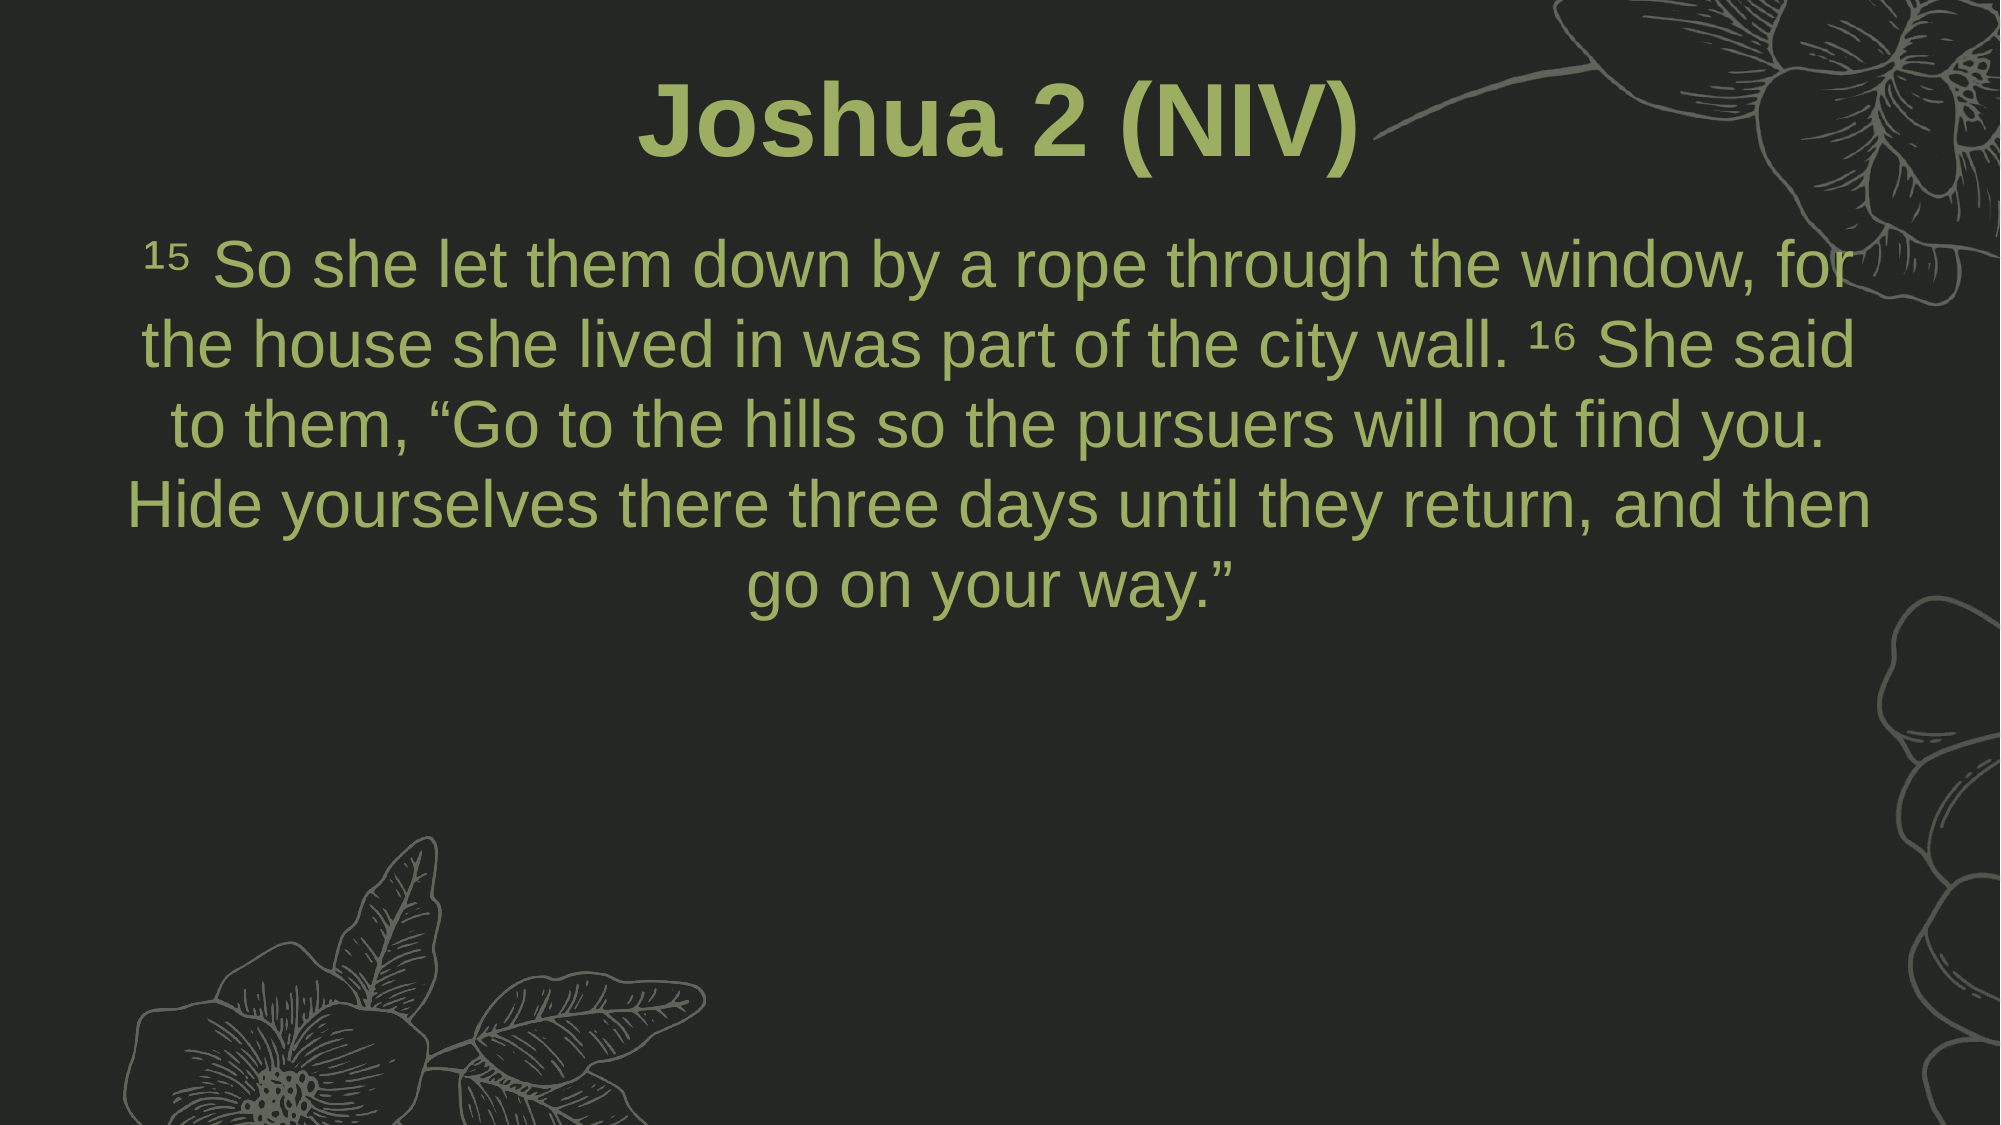

Joshua 2 (NIV)
¹⁵ So she let them down by a rope through the window, for the house she lived in was part of the city wall. ¹⁶ She said to them, “Go to the hills so the pursuers will not find you. Hide yourselves there three days until they return, and then go on your way.”